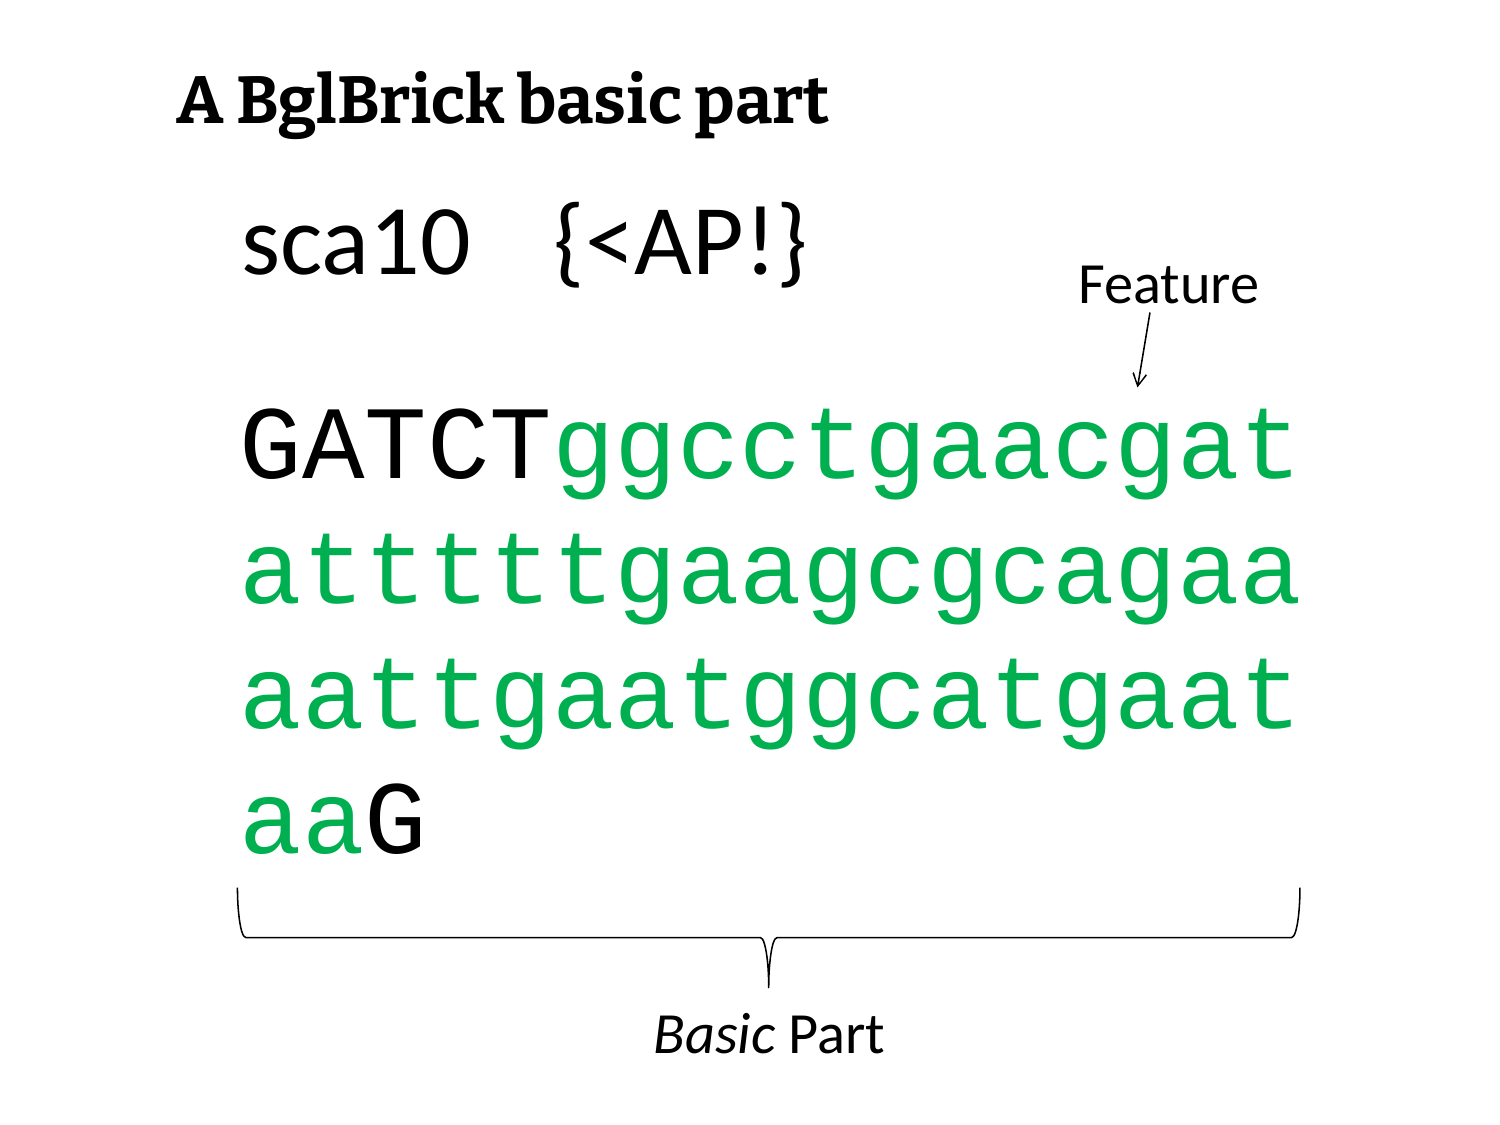

A BglBrick basic part
sca10
{<AP!}
Feature
GATCTggcctgaacgatatttttgaagcgcagaaaattgaatggcatgaataaG

Basic Part